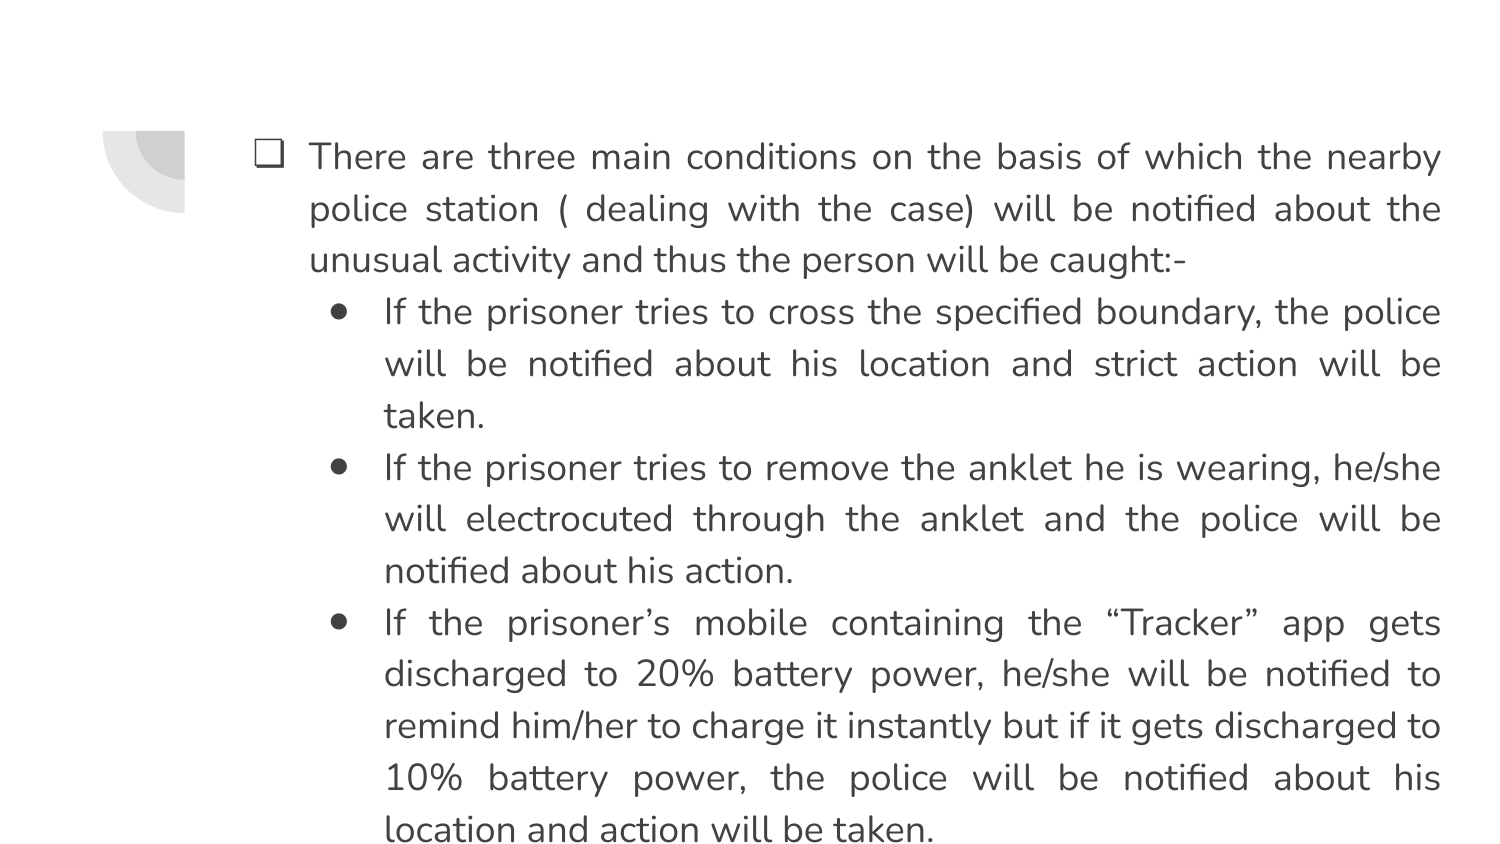

There are three main conditions on the basis of which the nearby police station ( dealing with the case) will be notified about the unusual activity and thus the person will be caught:-
If the prisoner tries to cross the specified boundary, the police will be notified about his location and strict action will be taken.
If the prisoner tries to remove the anklet he is wearing, he/she will electrocuted through the anklet and the police will be notified about his action.
If the prisoner’s mobile containing the “Tracker” app gets discharged to 20% battery power, he/she will be notified to remind him/her to charge it instantly but if it gets discharged to 10% battery power, the police will be notified about his location and action will be taken.